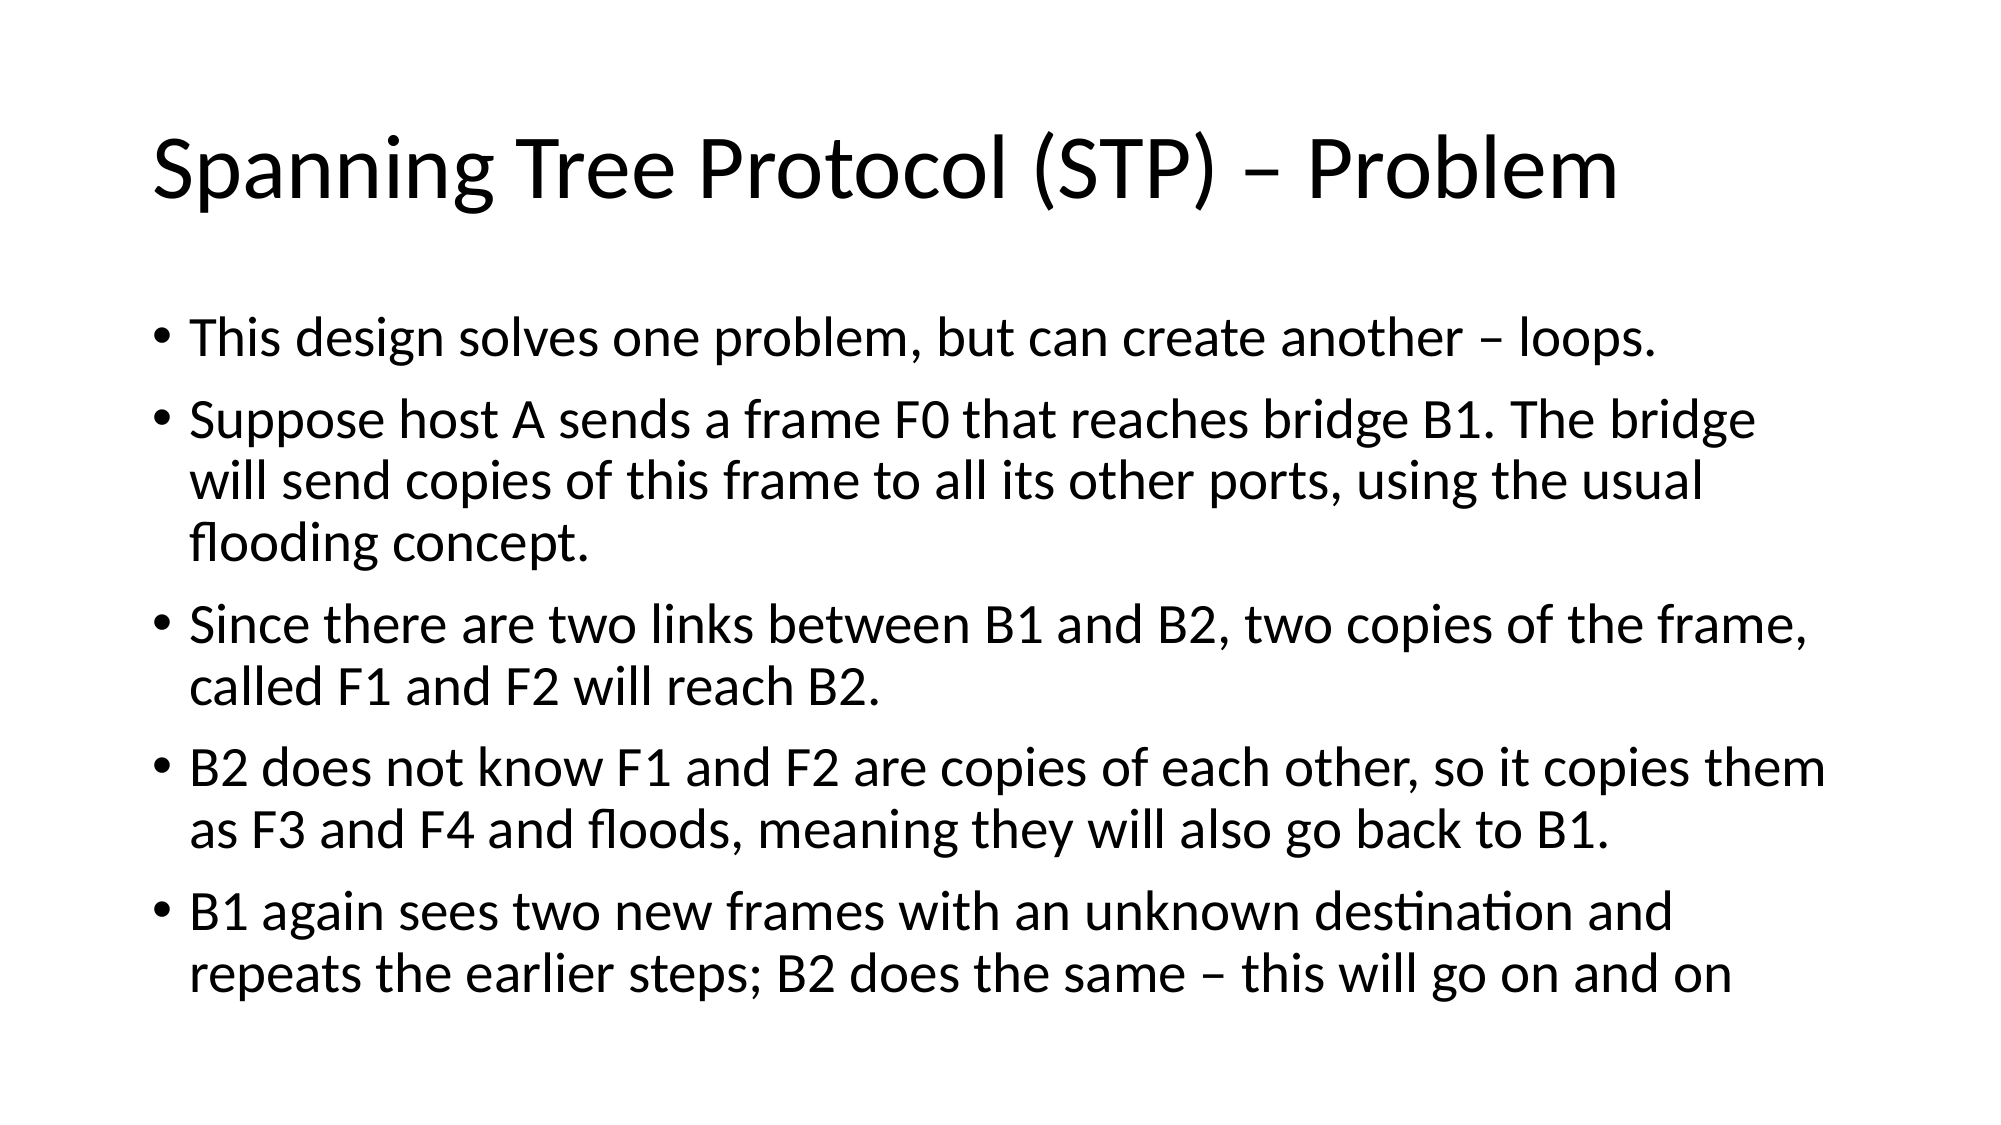

# Spanning Tree Protocol (STP) – Problem
This design solves one problem, but can create another – loops.
Suppose host A sends a frame F0 that reaches bridge B1. The bridge will send copies of this frame to all its other ports, using the usual flooding concept.
Since there are two links between B1 and B2, two copies of the frame, called F1 and F2 will reach B2.
B2 does not know F1 and F2 are copies of each other, so it copies them as F3 and F4 and floods, meaning they will also go back to B1.
B1 again sees two new frames with an unknown destination and repeats the earlier steps; B2 does the same – this will go on and on